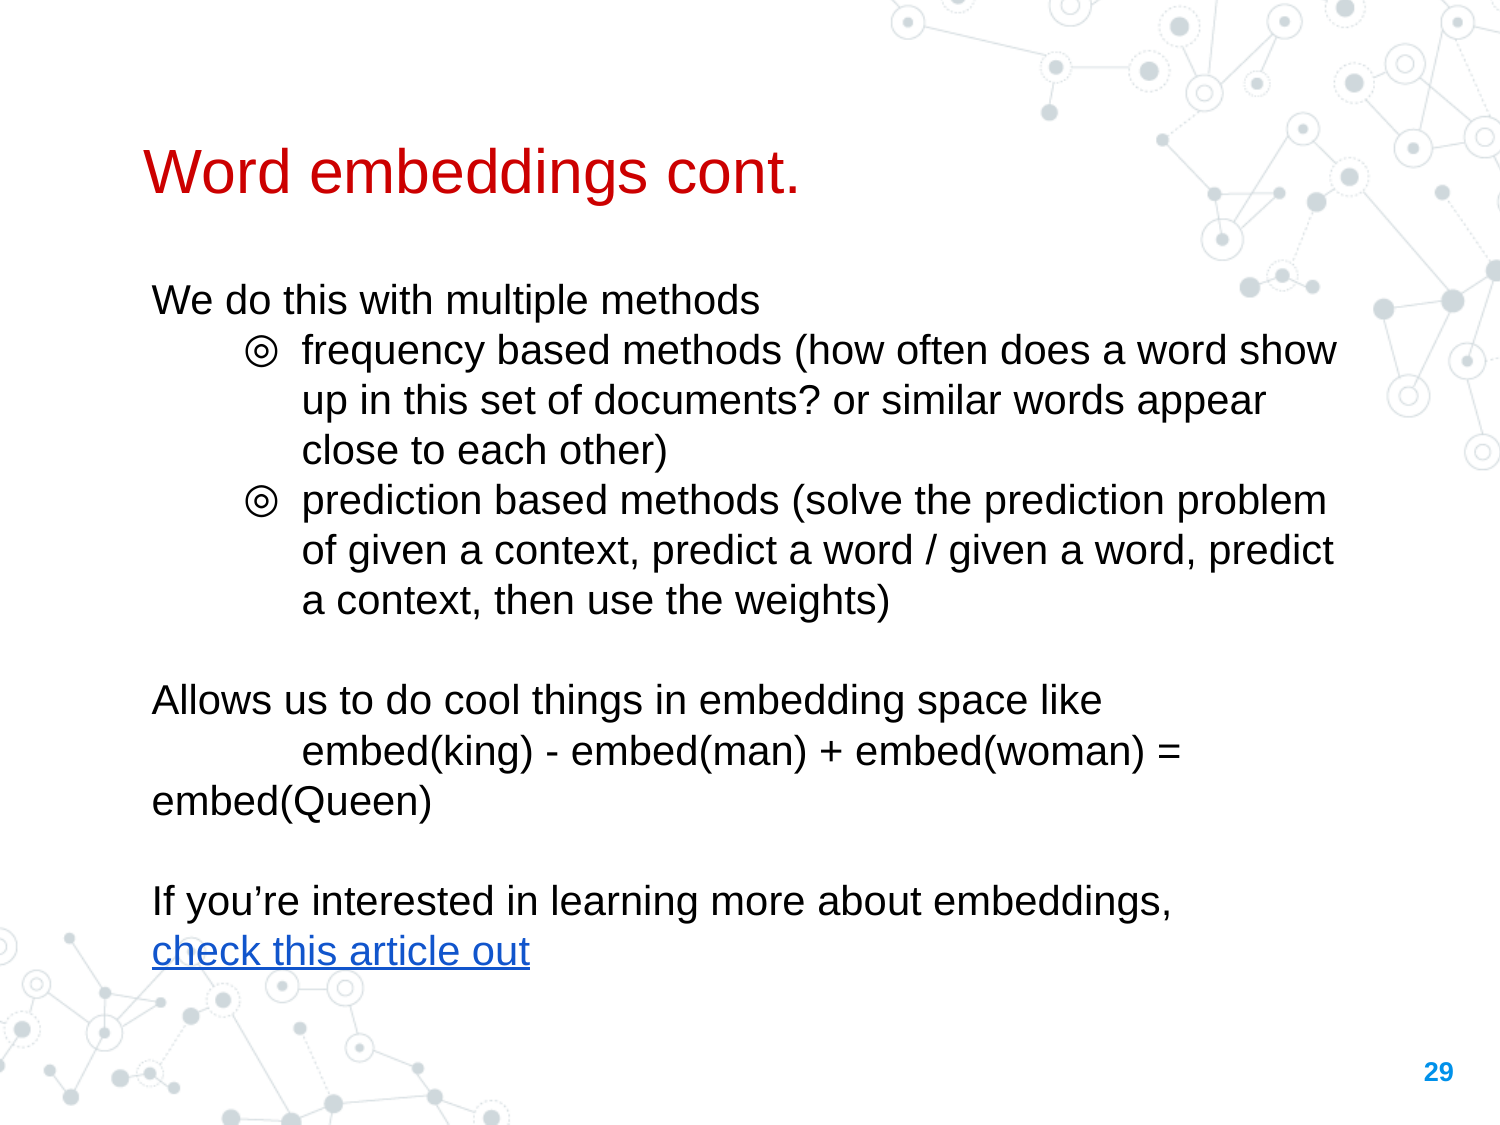

# Word embeddings cont.

We do this with multiple methods
frequency based methods (how often does a word show up in this set of documents? or similar words appear close to each other)
prediction based methods (solve the prediction problem of given a context, predict a word / given a word, predict a context, then use the weights)

Allows us to do cool things in embedding space like
	embed(king) - embed(man) + embed(woman) = embed(Queen)

If you’re interested in learning more about embeddings, check this article out

29